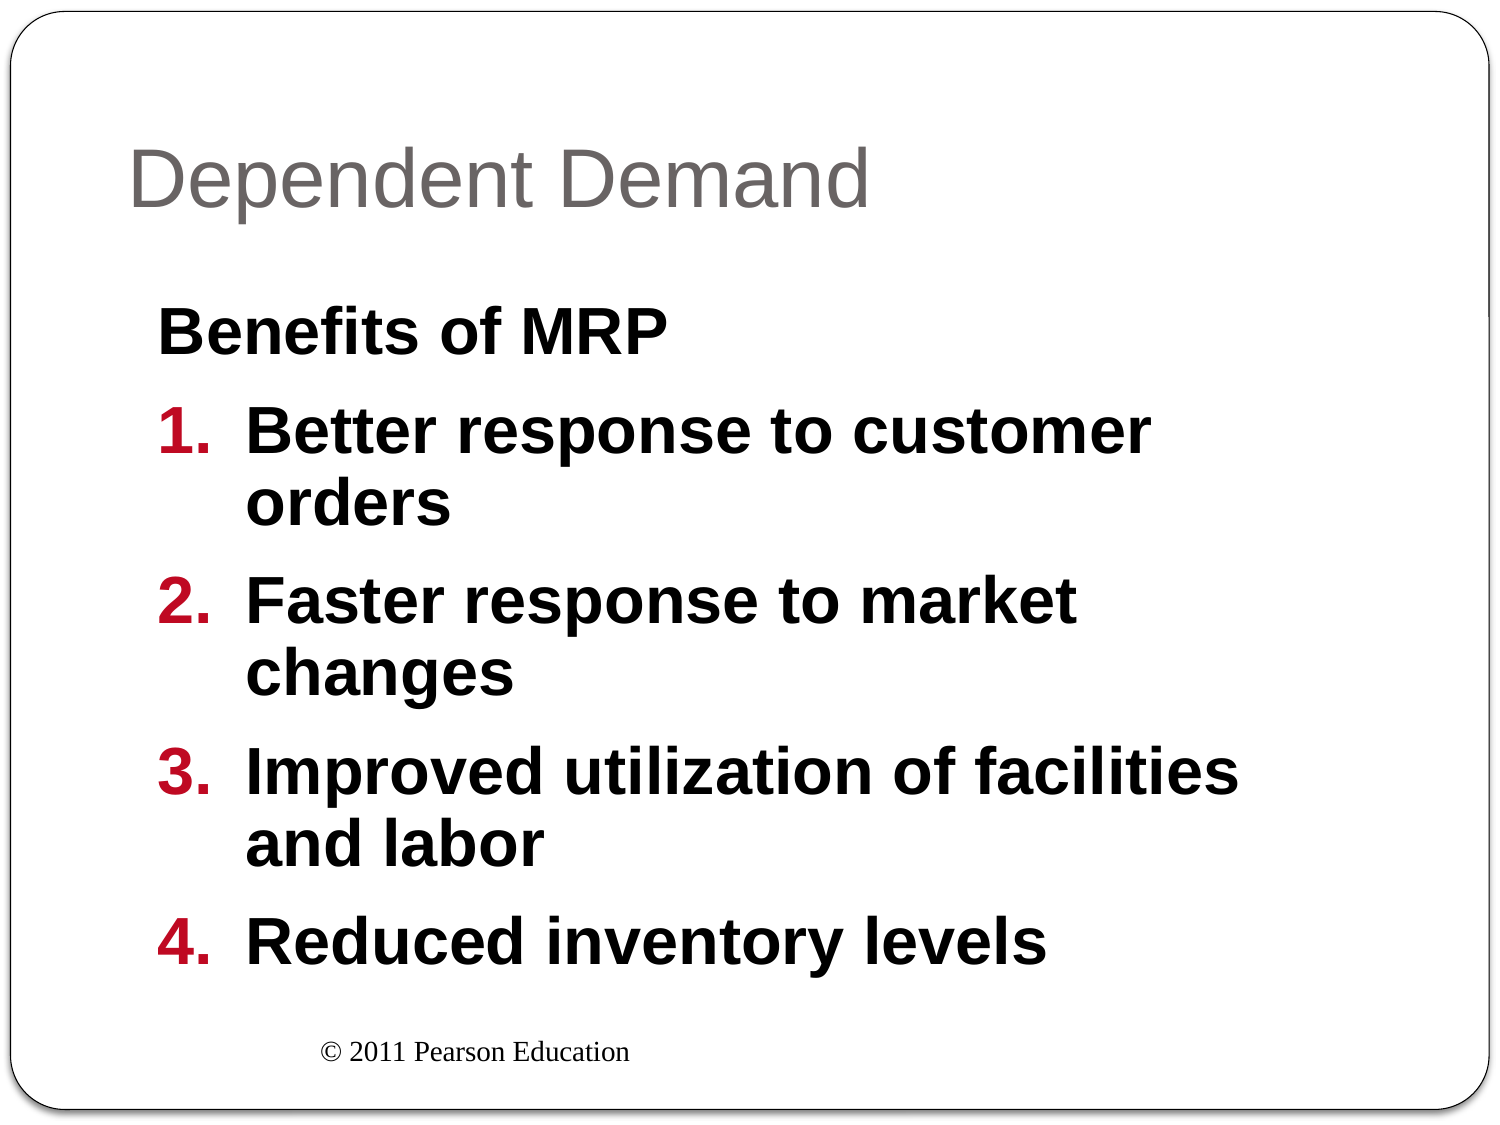

# Dependent Demand
Benefits of MRP
Better response to customer orders
Faster response to market changes
Improved utilization of facilities and labor
Reduced inventory levels
© 2011 Pearson Education